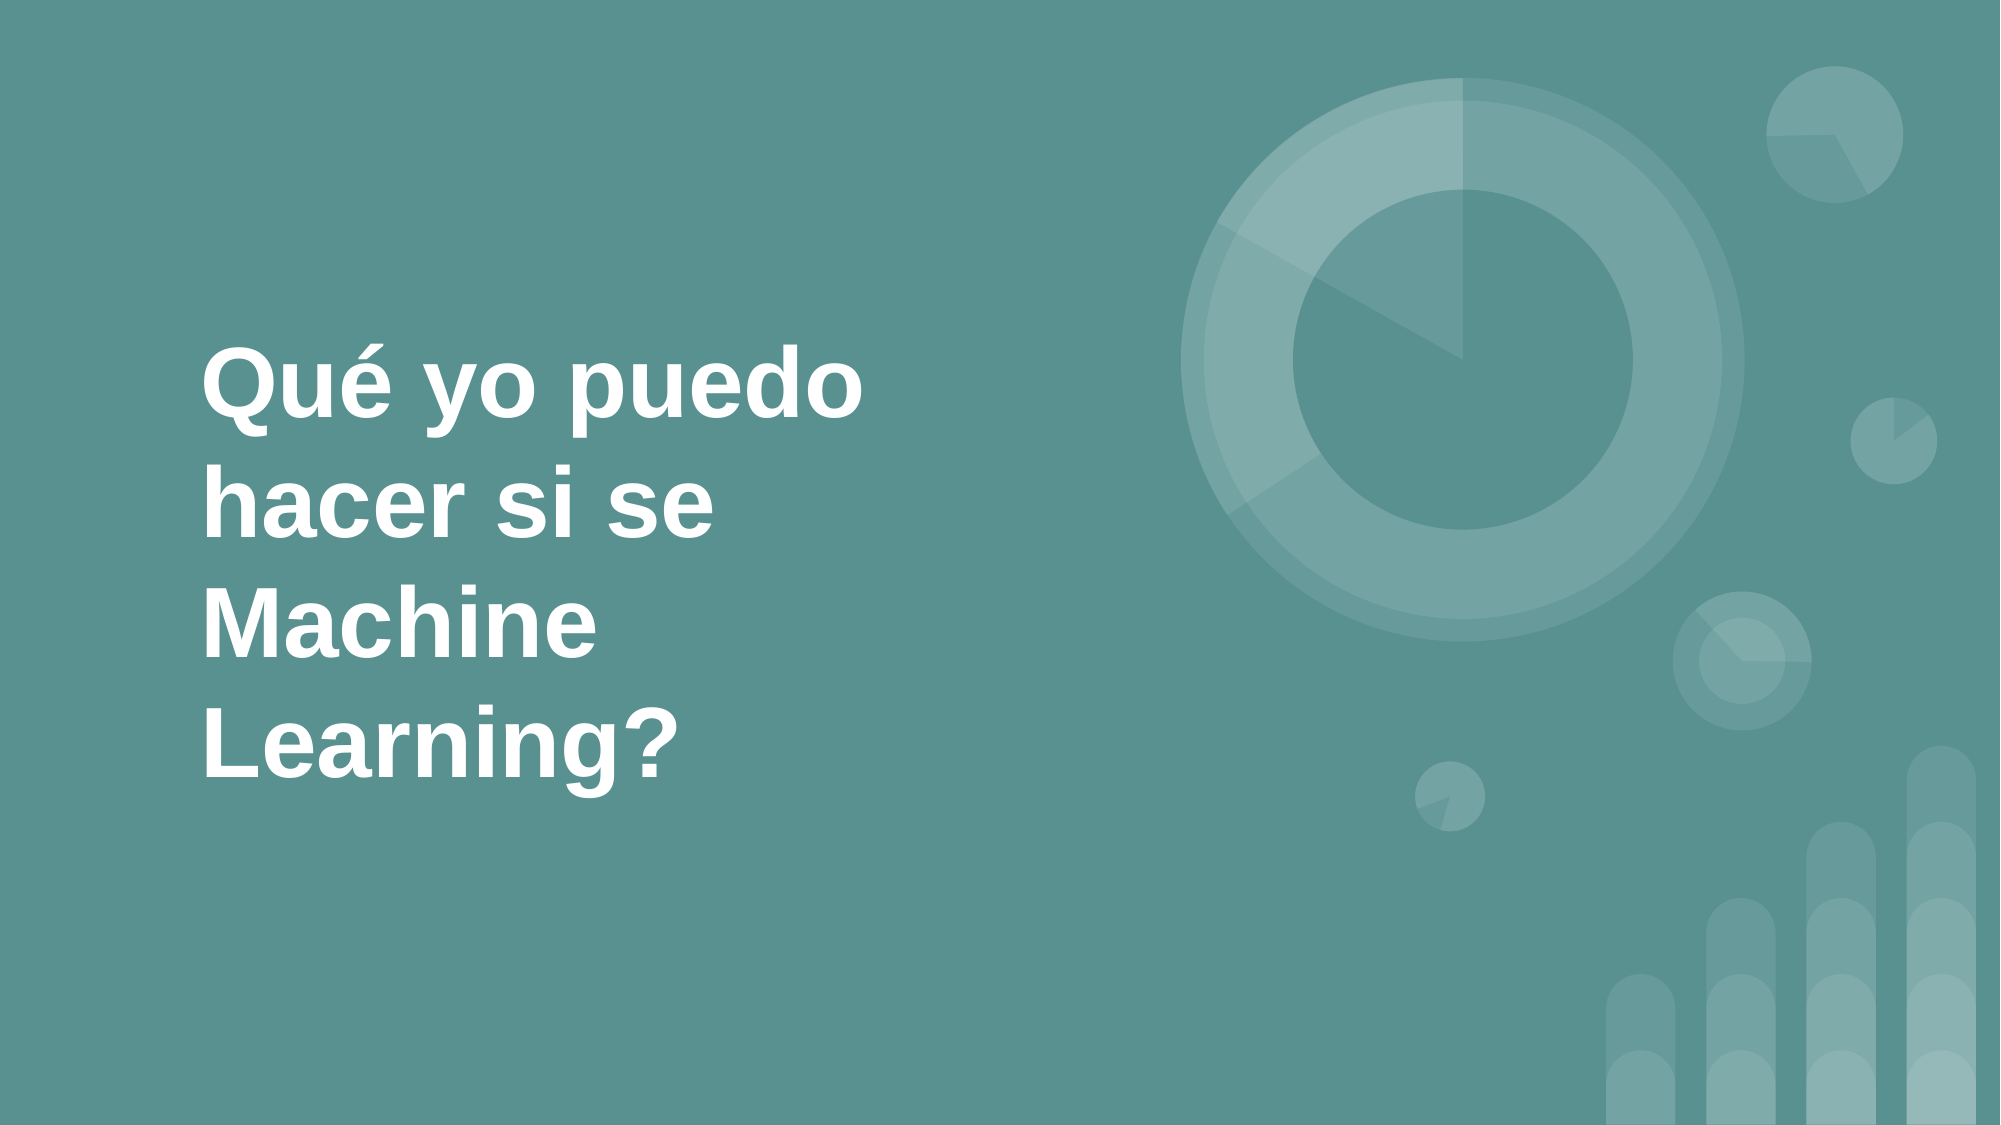

# Qué yo puedo hacer si se Machine Learning?